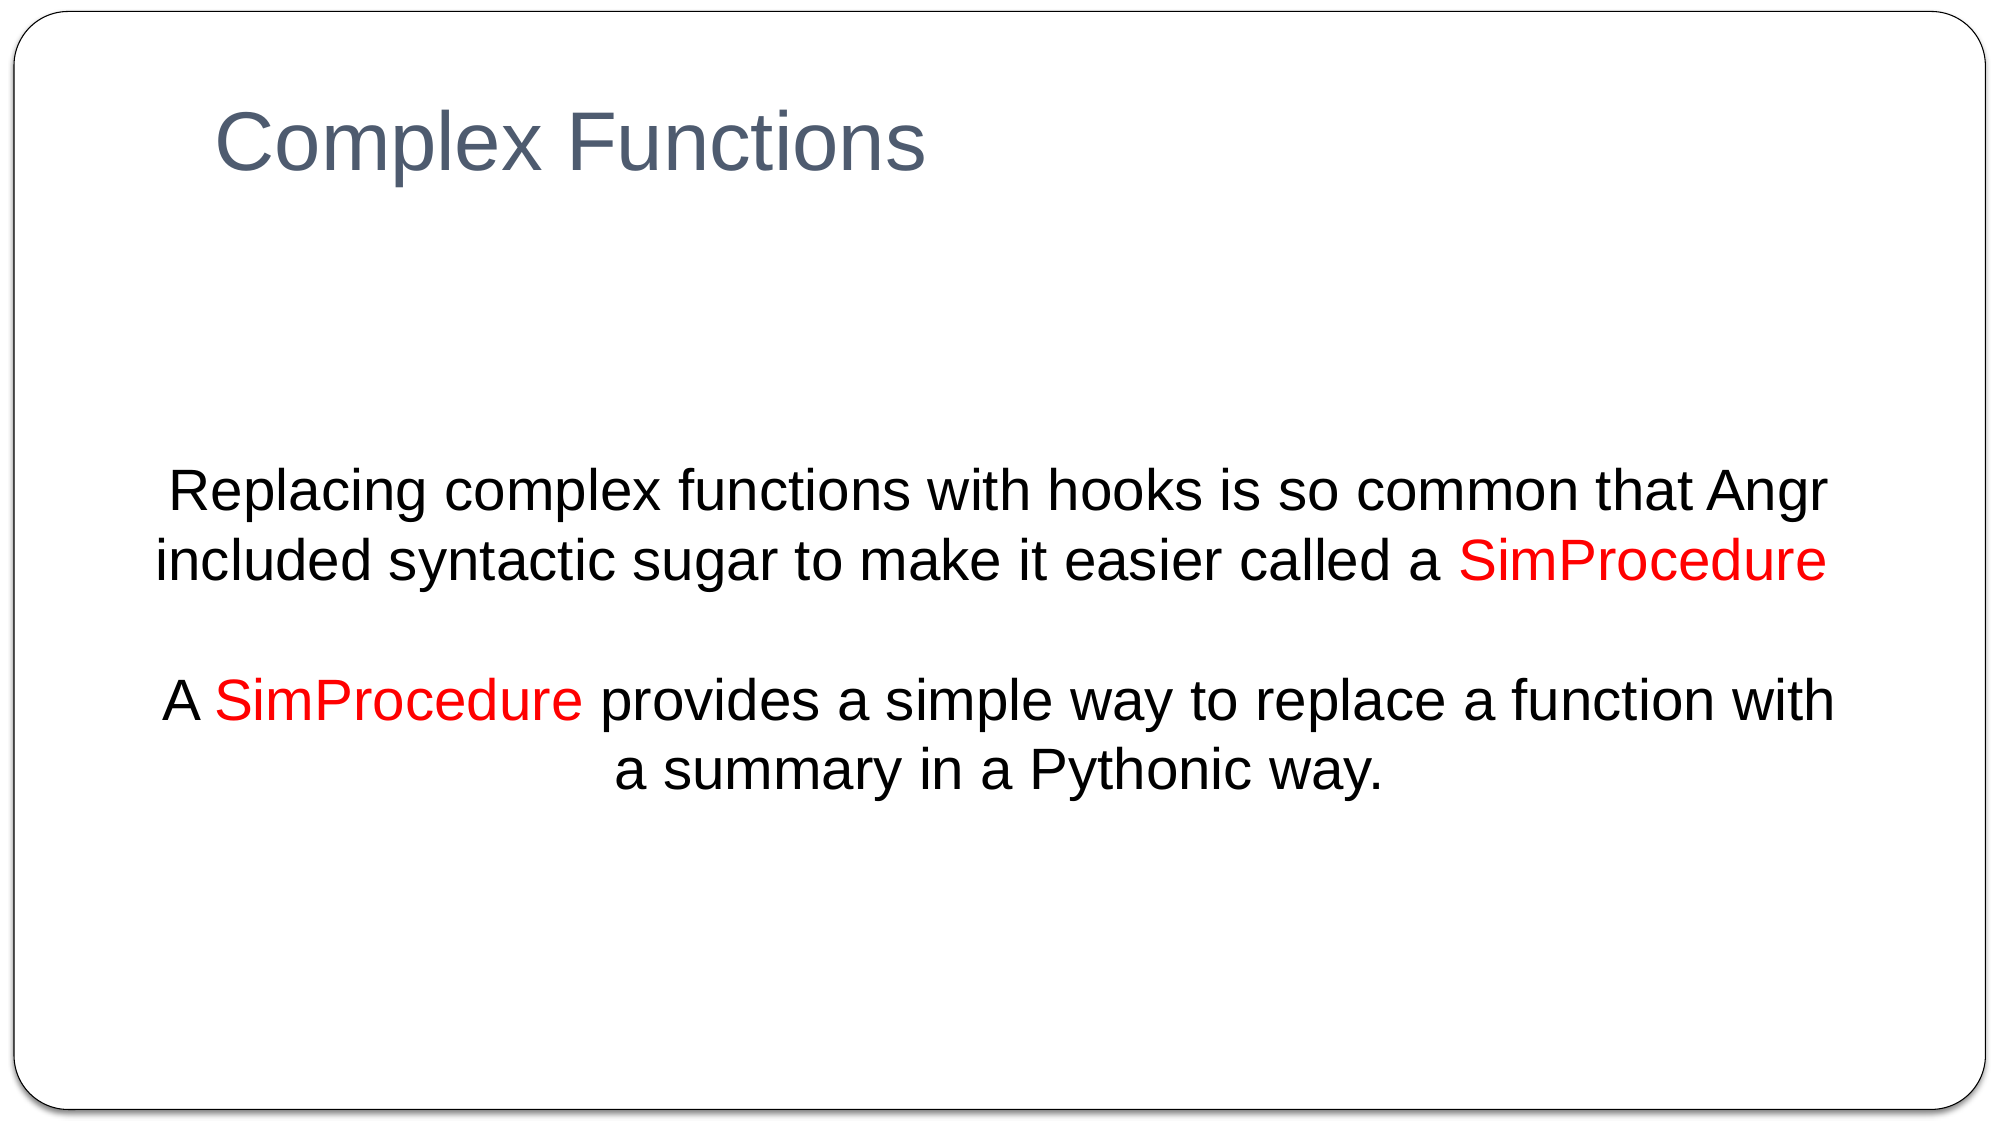

# Complex Functions
Replacing complex functions with hooks is so common that Angr included syntactic sugar to make it easier called a SimProcedure

A SimProcedure provides a simple way to replace a function with a summary in a Pythonic way.